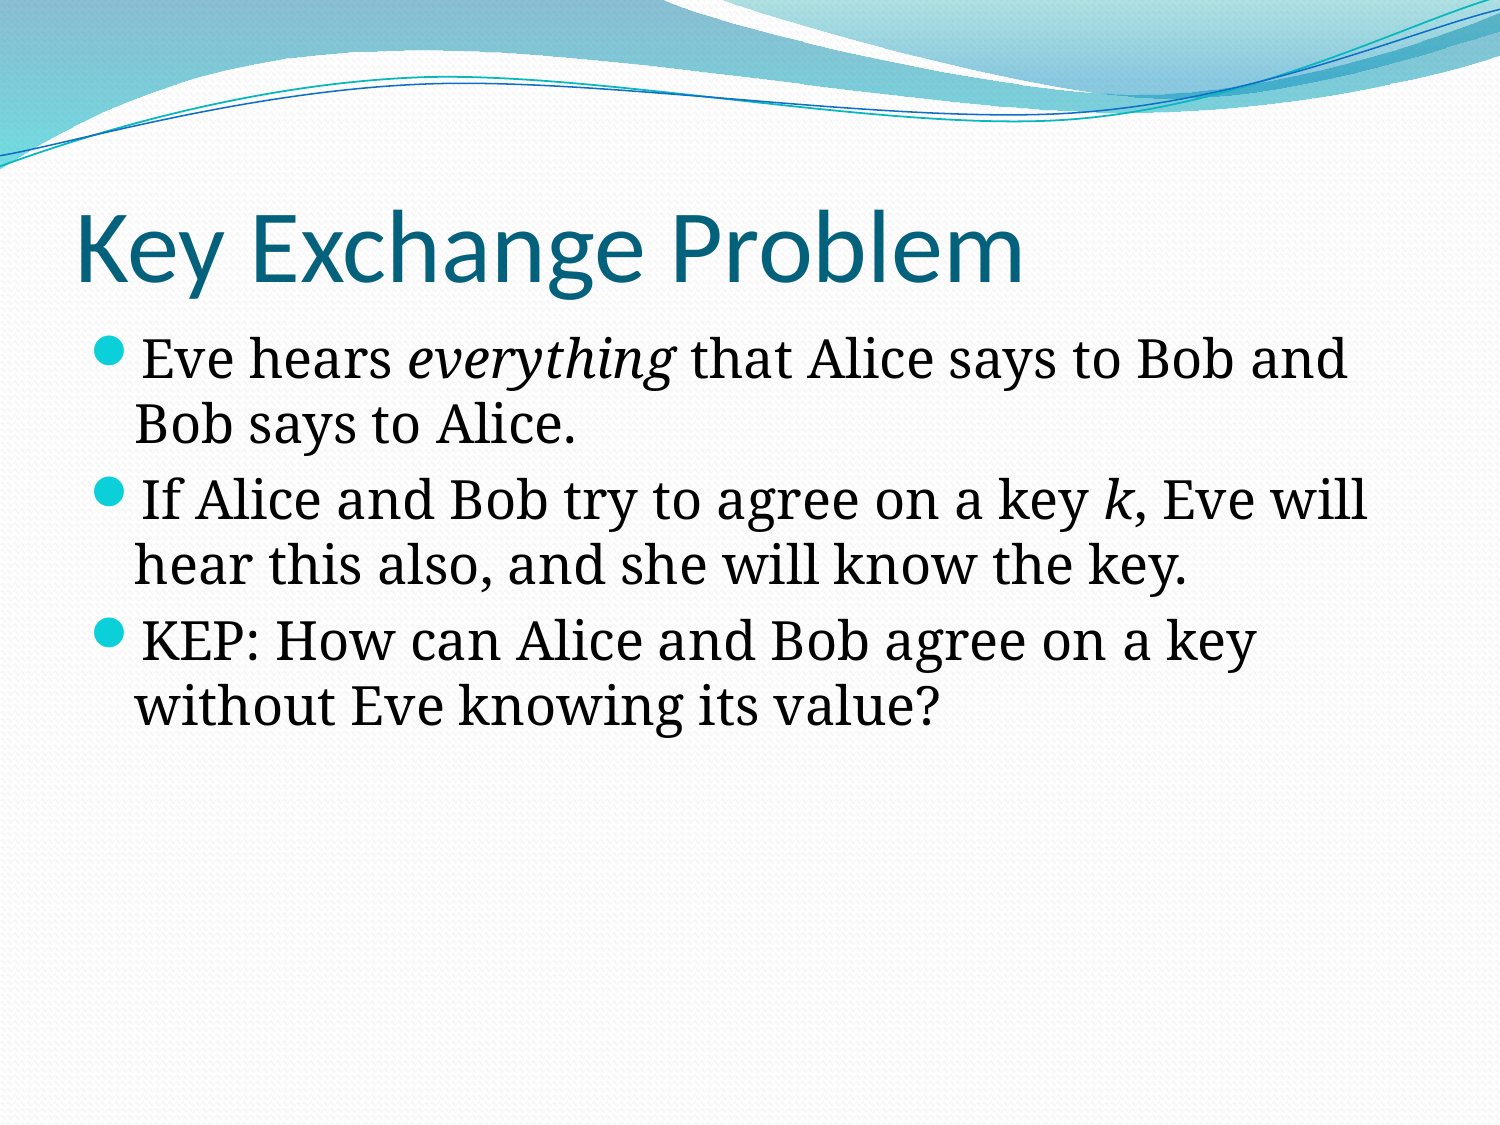

# Key Exchange Problem
Eve hears everything that Alice says to Bob and Bob says to Alice.
If Alice and Bob try to agree on a key k, Eve will hear this also, and she will know the key.
KEP: How can Alice and Bob agree on a key without Eve knowing its value?